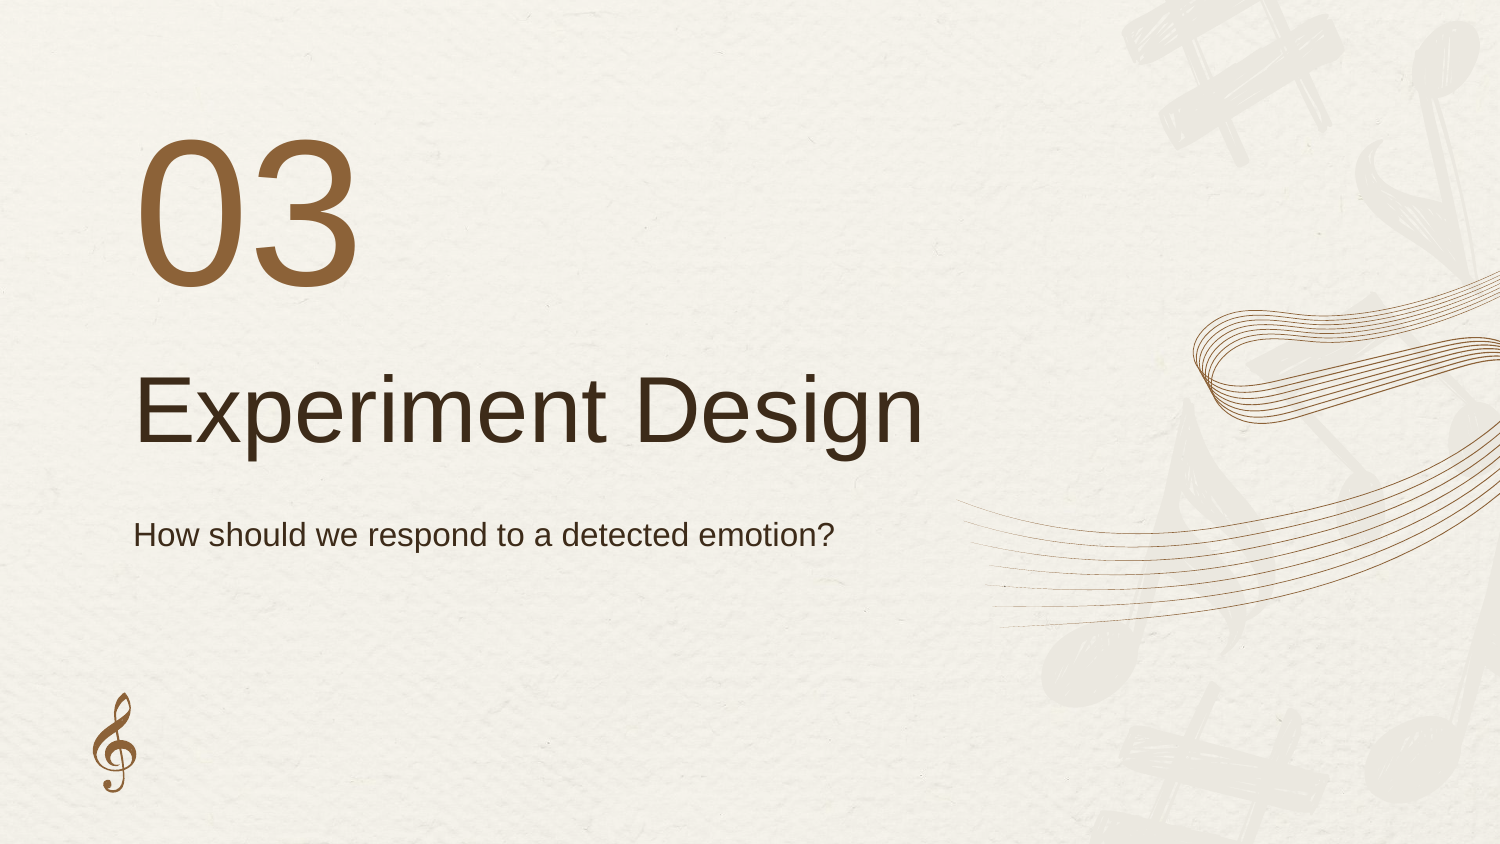

03

# Experiment Design
How should we respond to a detected emotion?